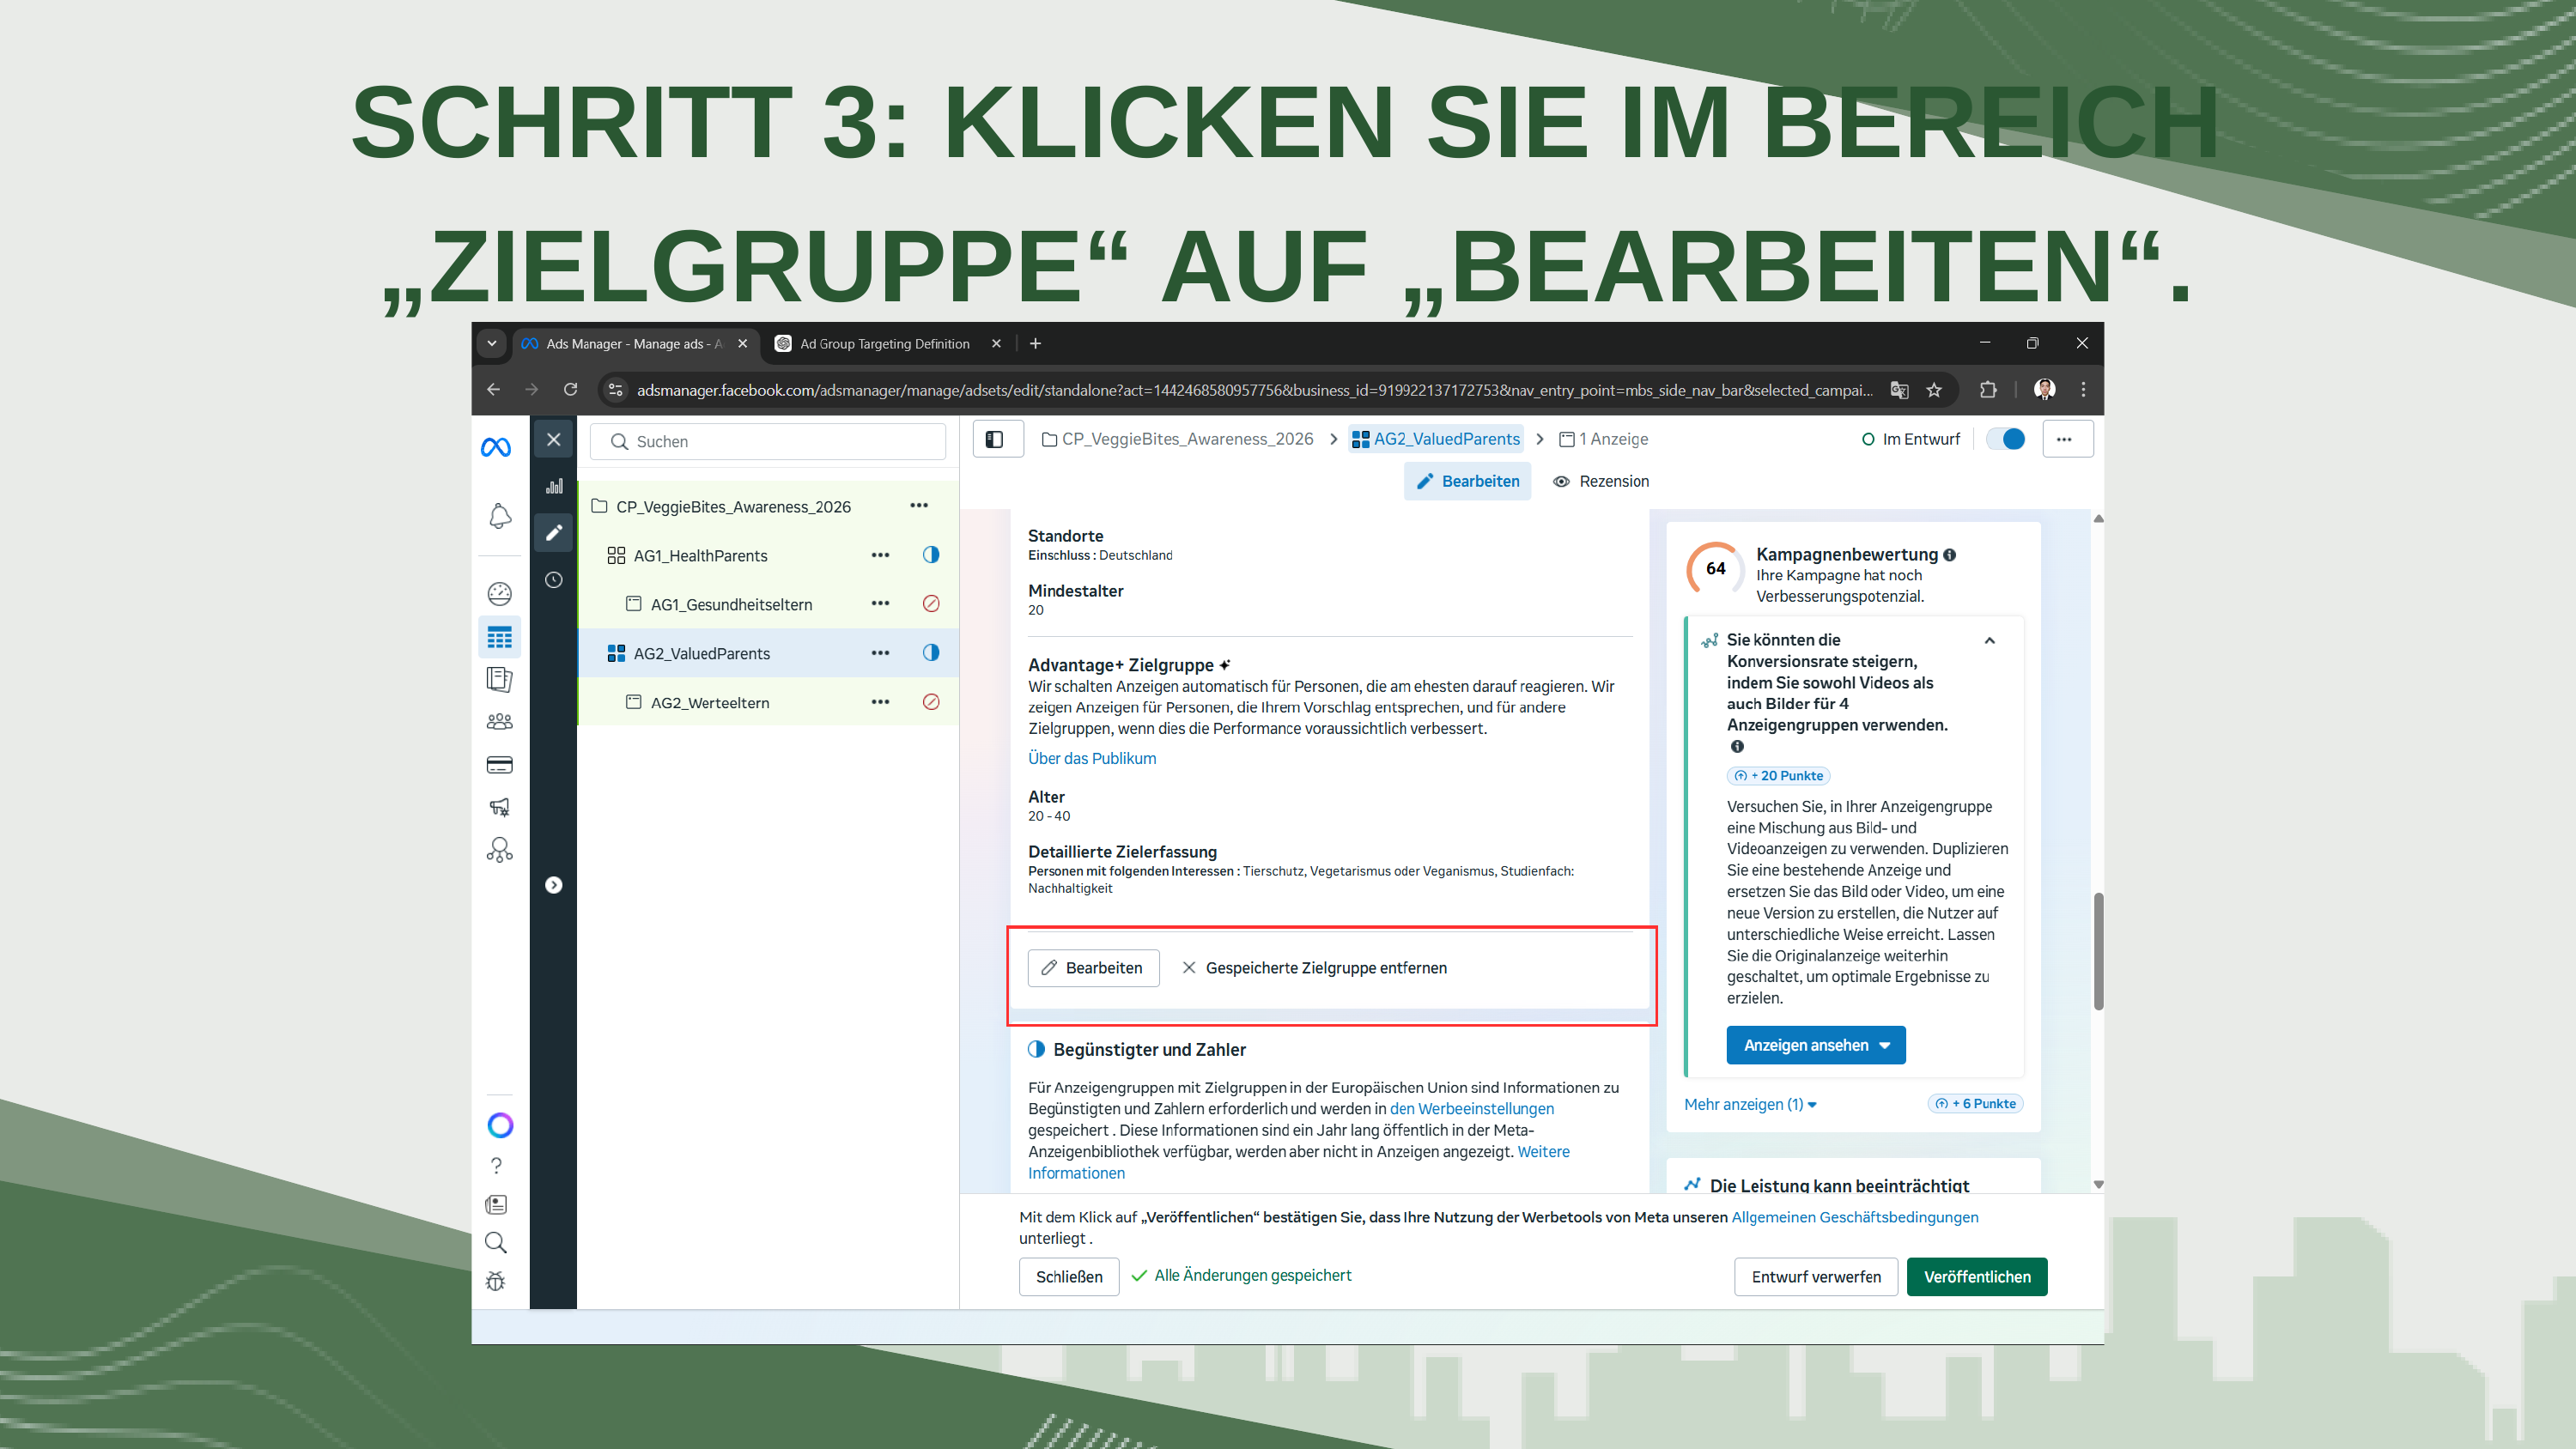

SCHRITT 3: KLICKEN SIE IM BEREICH „ZIELGRUPPE“ AUF „BEARBEITEN“.